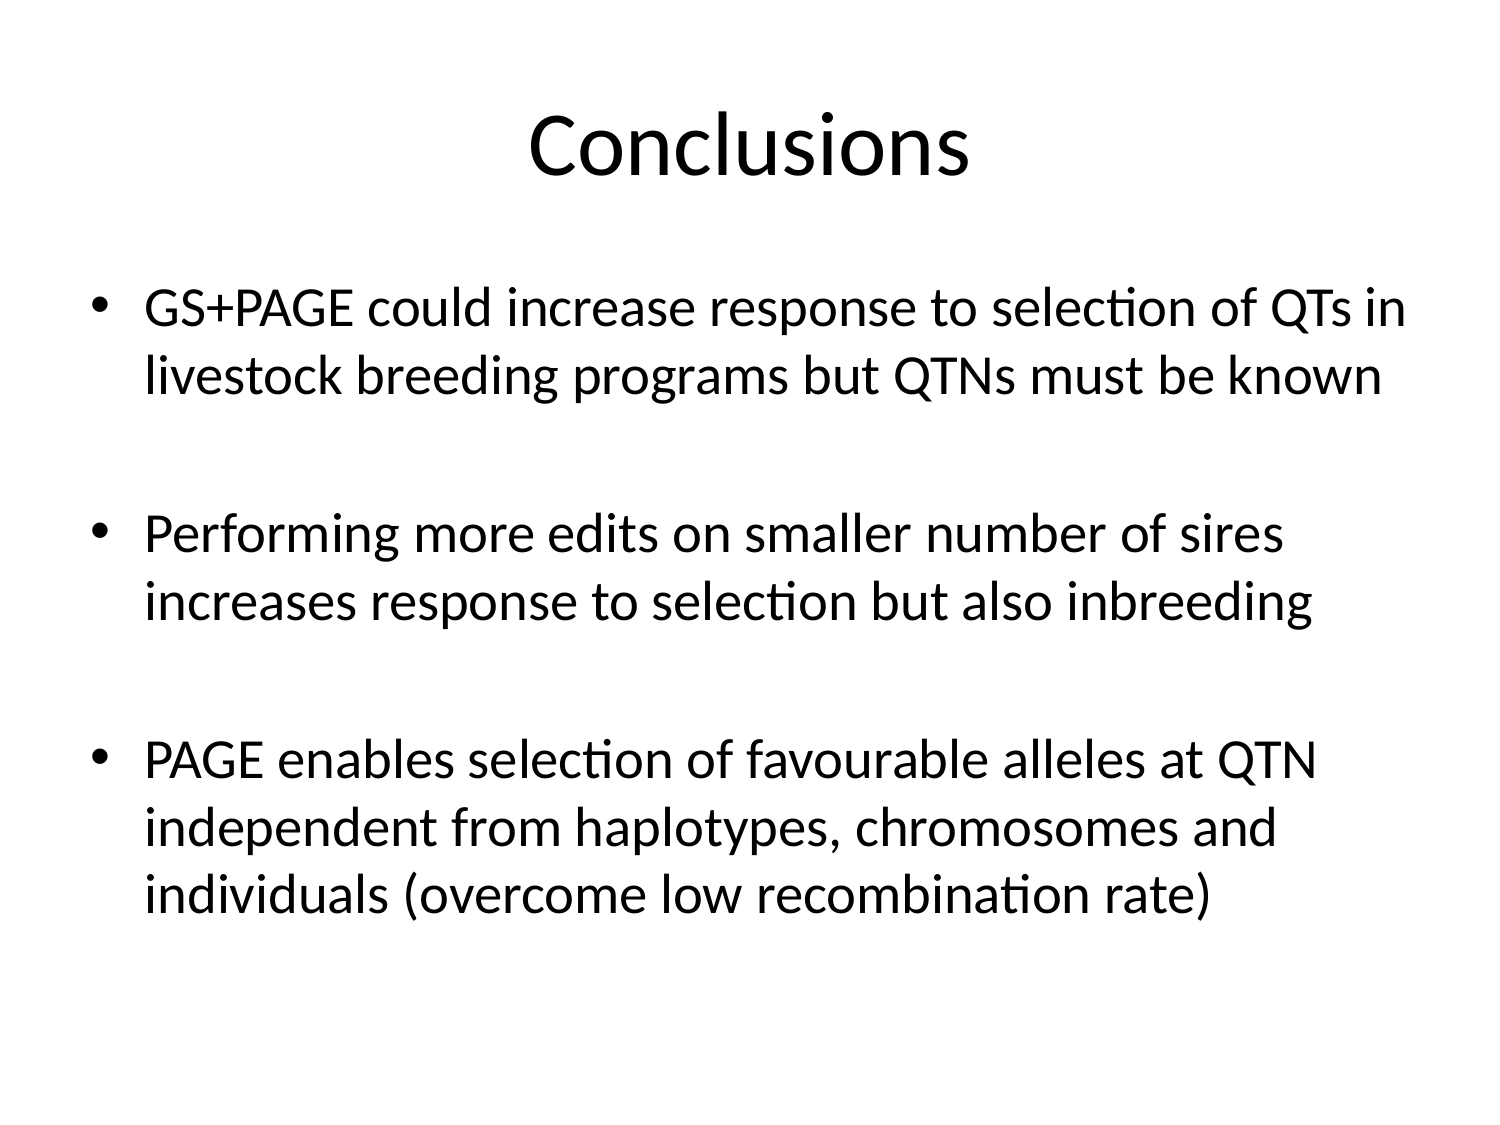

# Conclusions
GS+PAGE could increase response to selection of QTs in livestock breeding programs but QTNs must be known

Performing more edits on smaller number of sires increases response to selection but also inbreeding

PAGE enables selection of favourable alleles at QTN independent from haplotypes, chromosomes and individuals (overcome low recombination rate)